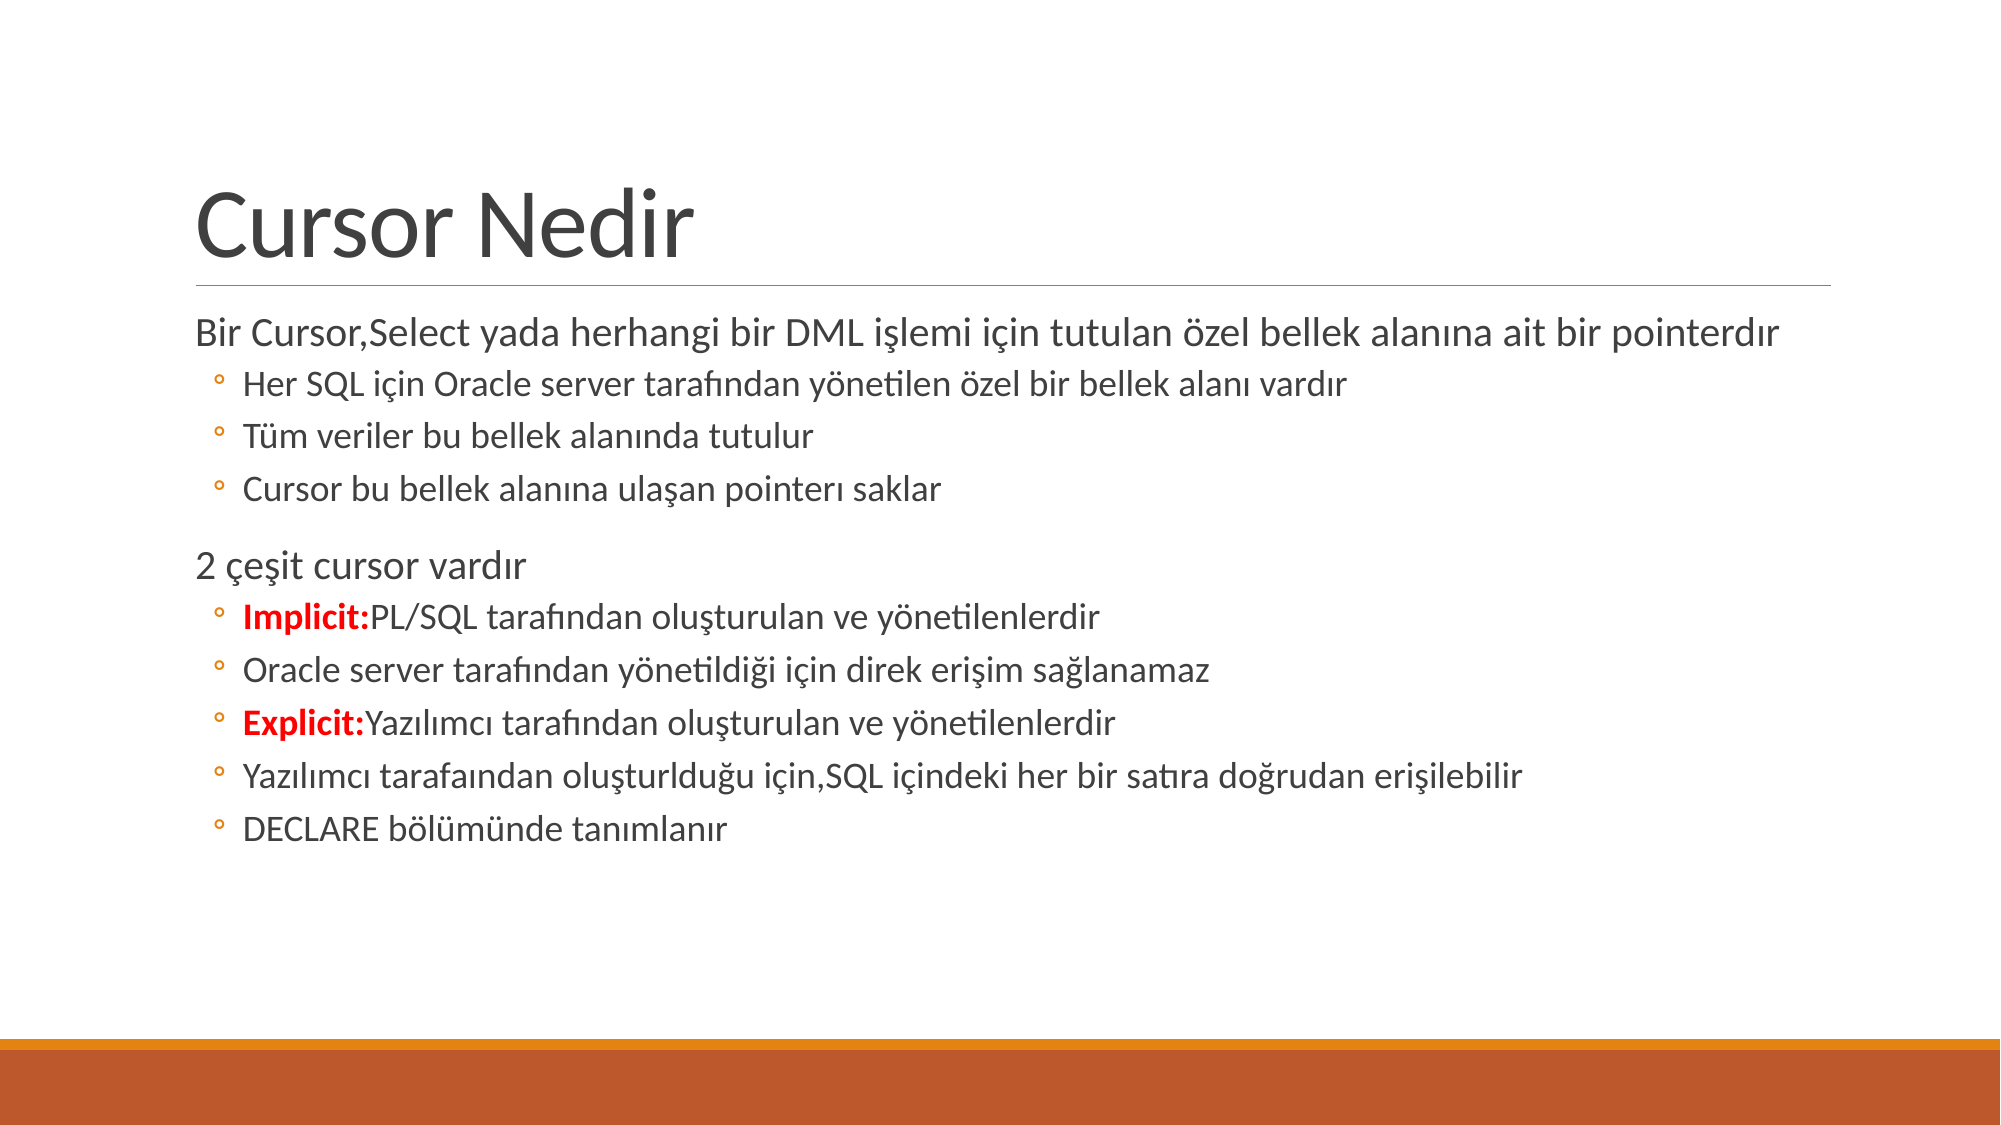

# Cursor Nedir
Bir Cursor,Select yada herhangi bir DML işlemi için tutulan özel bellek alanına ait bir pointerdır
Her SQL için Oracle server tarafından yönetilen özel bir bellek alanı vardır
Tüm veriler bu bellek alanında tutulur
Cursor bu bellek alanına ulaşan pointerı saklar
2 çeşit cursor vardır
Implicit:PL/SQL tarafından oluşturulan ve yönetilenlerdir
Oracle server tarafından yönetildiği için direk erişim sağlanamaz
Explicit:Yazılımcı tarafından oluşturulan ve yönetilenlerdir
Yazılımcı tarafaından oluşturlduğu için,SQL içindeki her bir satıra doğrudan erişilebilir
DECLARE bölümünde tanımlanır